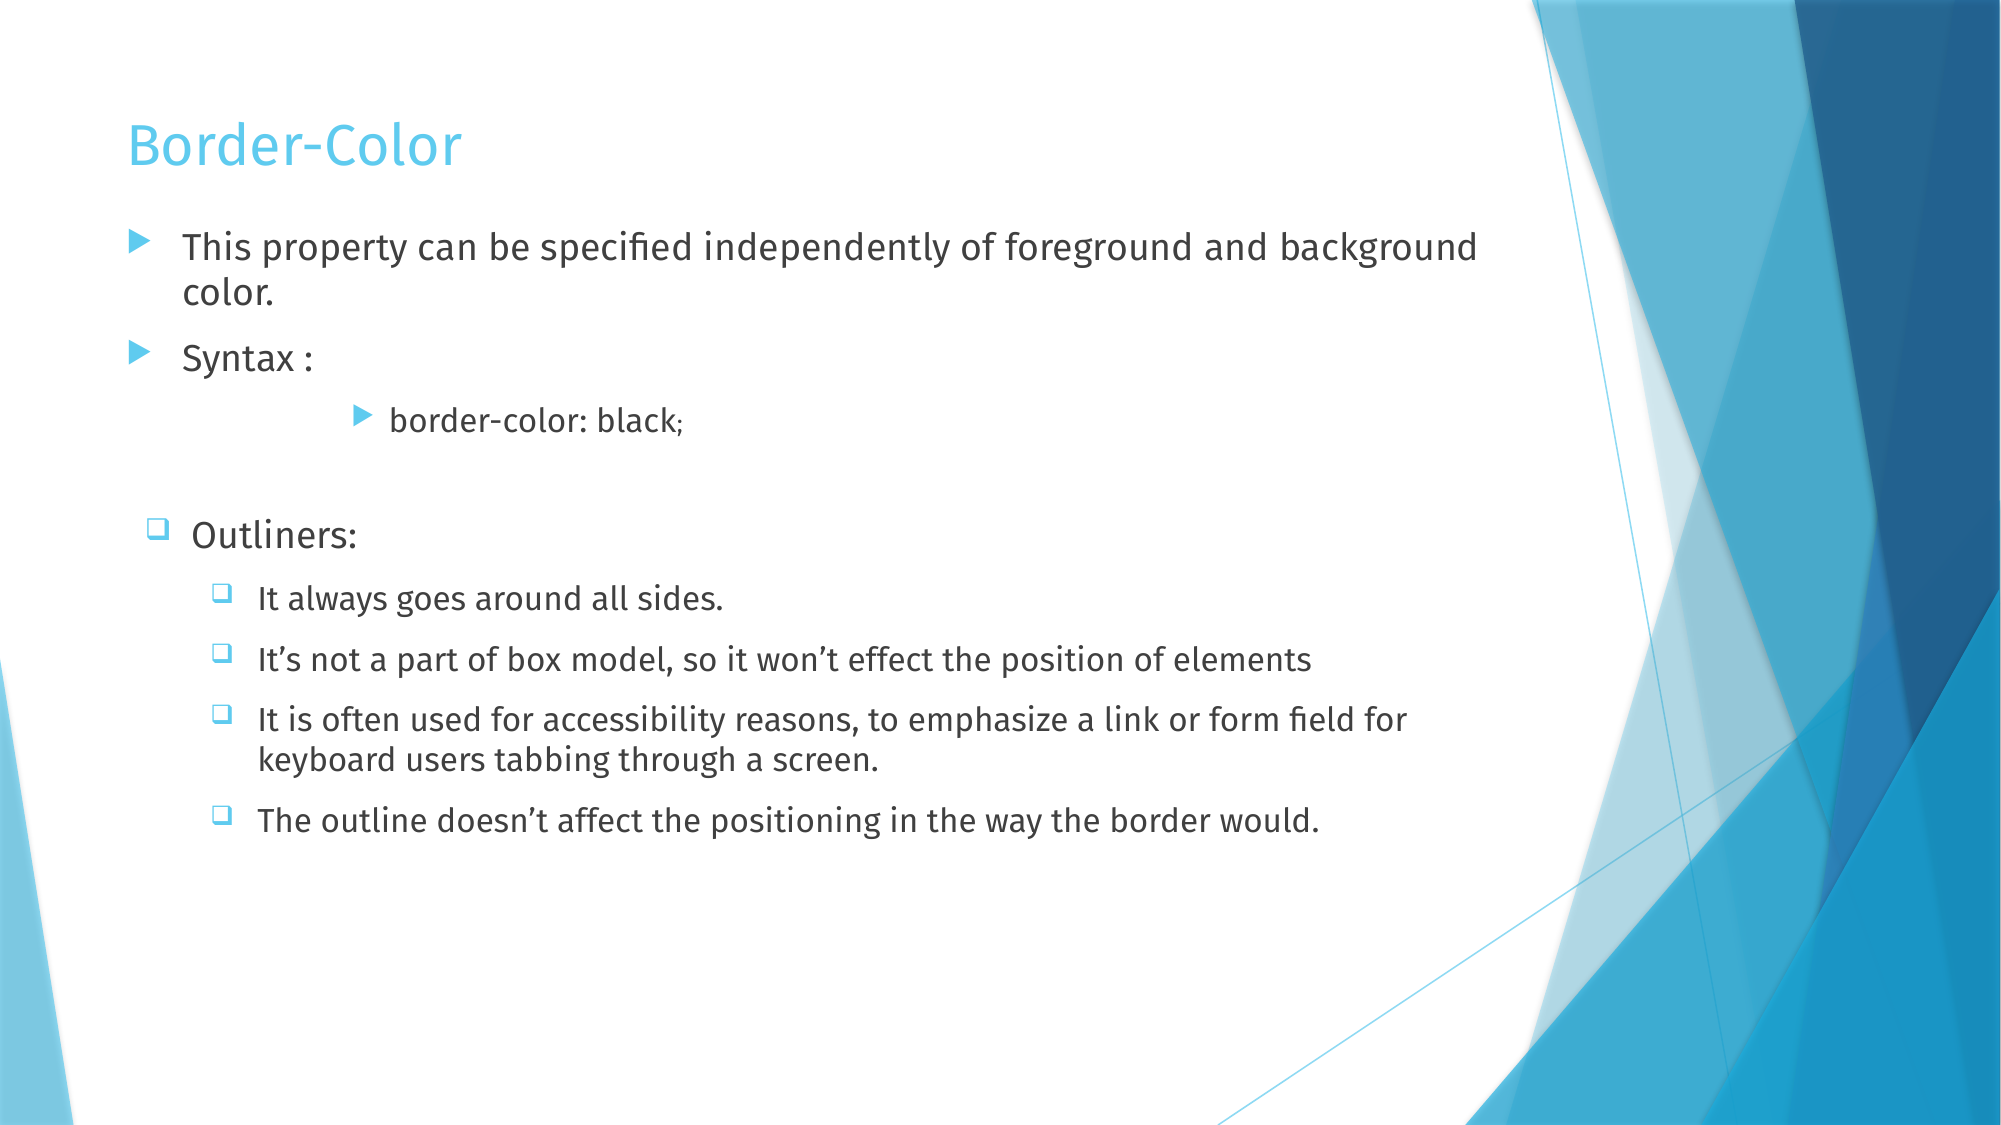

# Border-Color
This property can be specified independently of foreground and background color.
Syntax :
border-color: black;

Outliners:
It always goes around all sides.
It’s not a part of box model, so it won’t effect the position of elements
It is often used for accessibility reasons, to emphasize a link or form field for keyboard users tabbing through a screen.
The outline doesn’t affect the positioning in the way the border would.